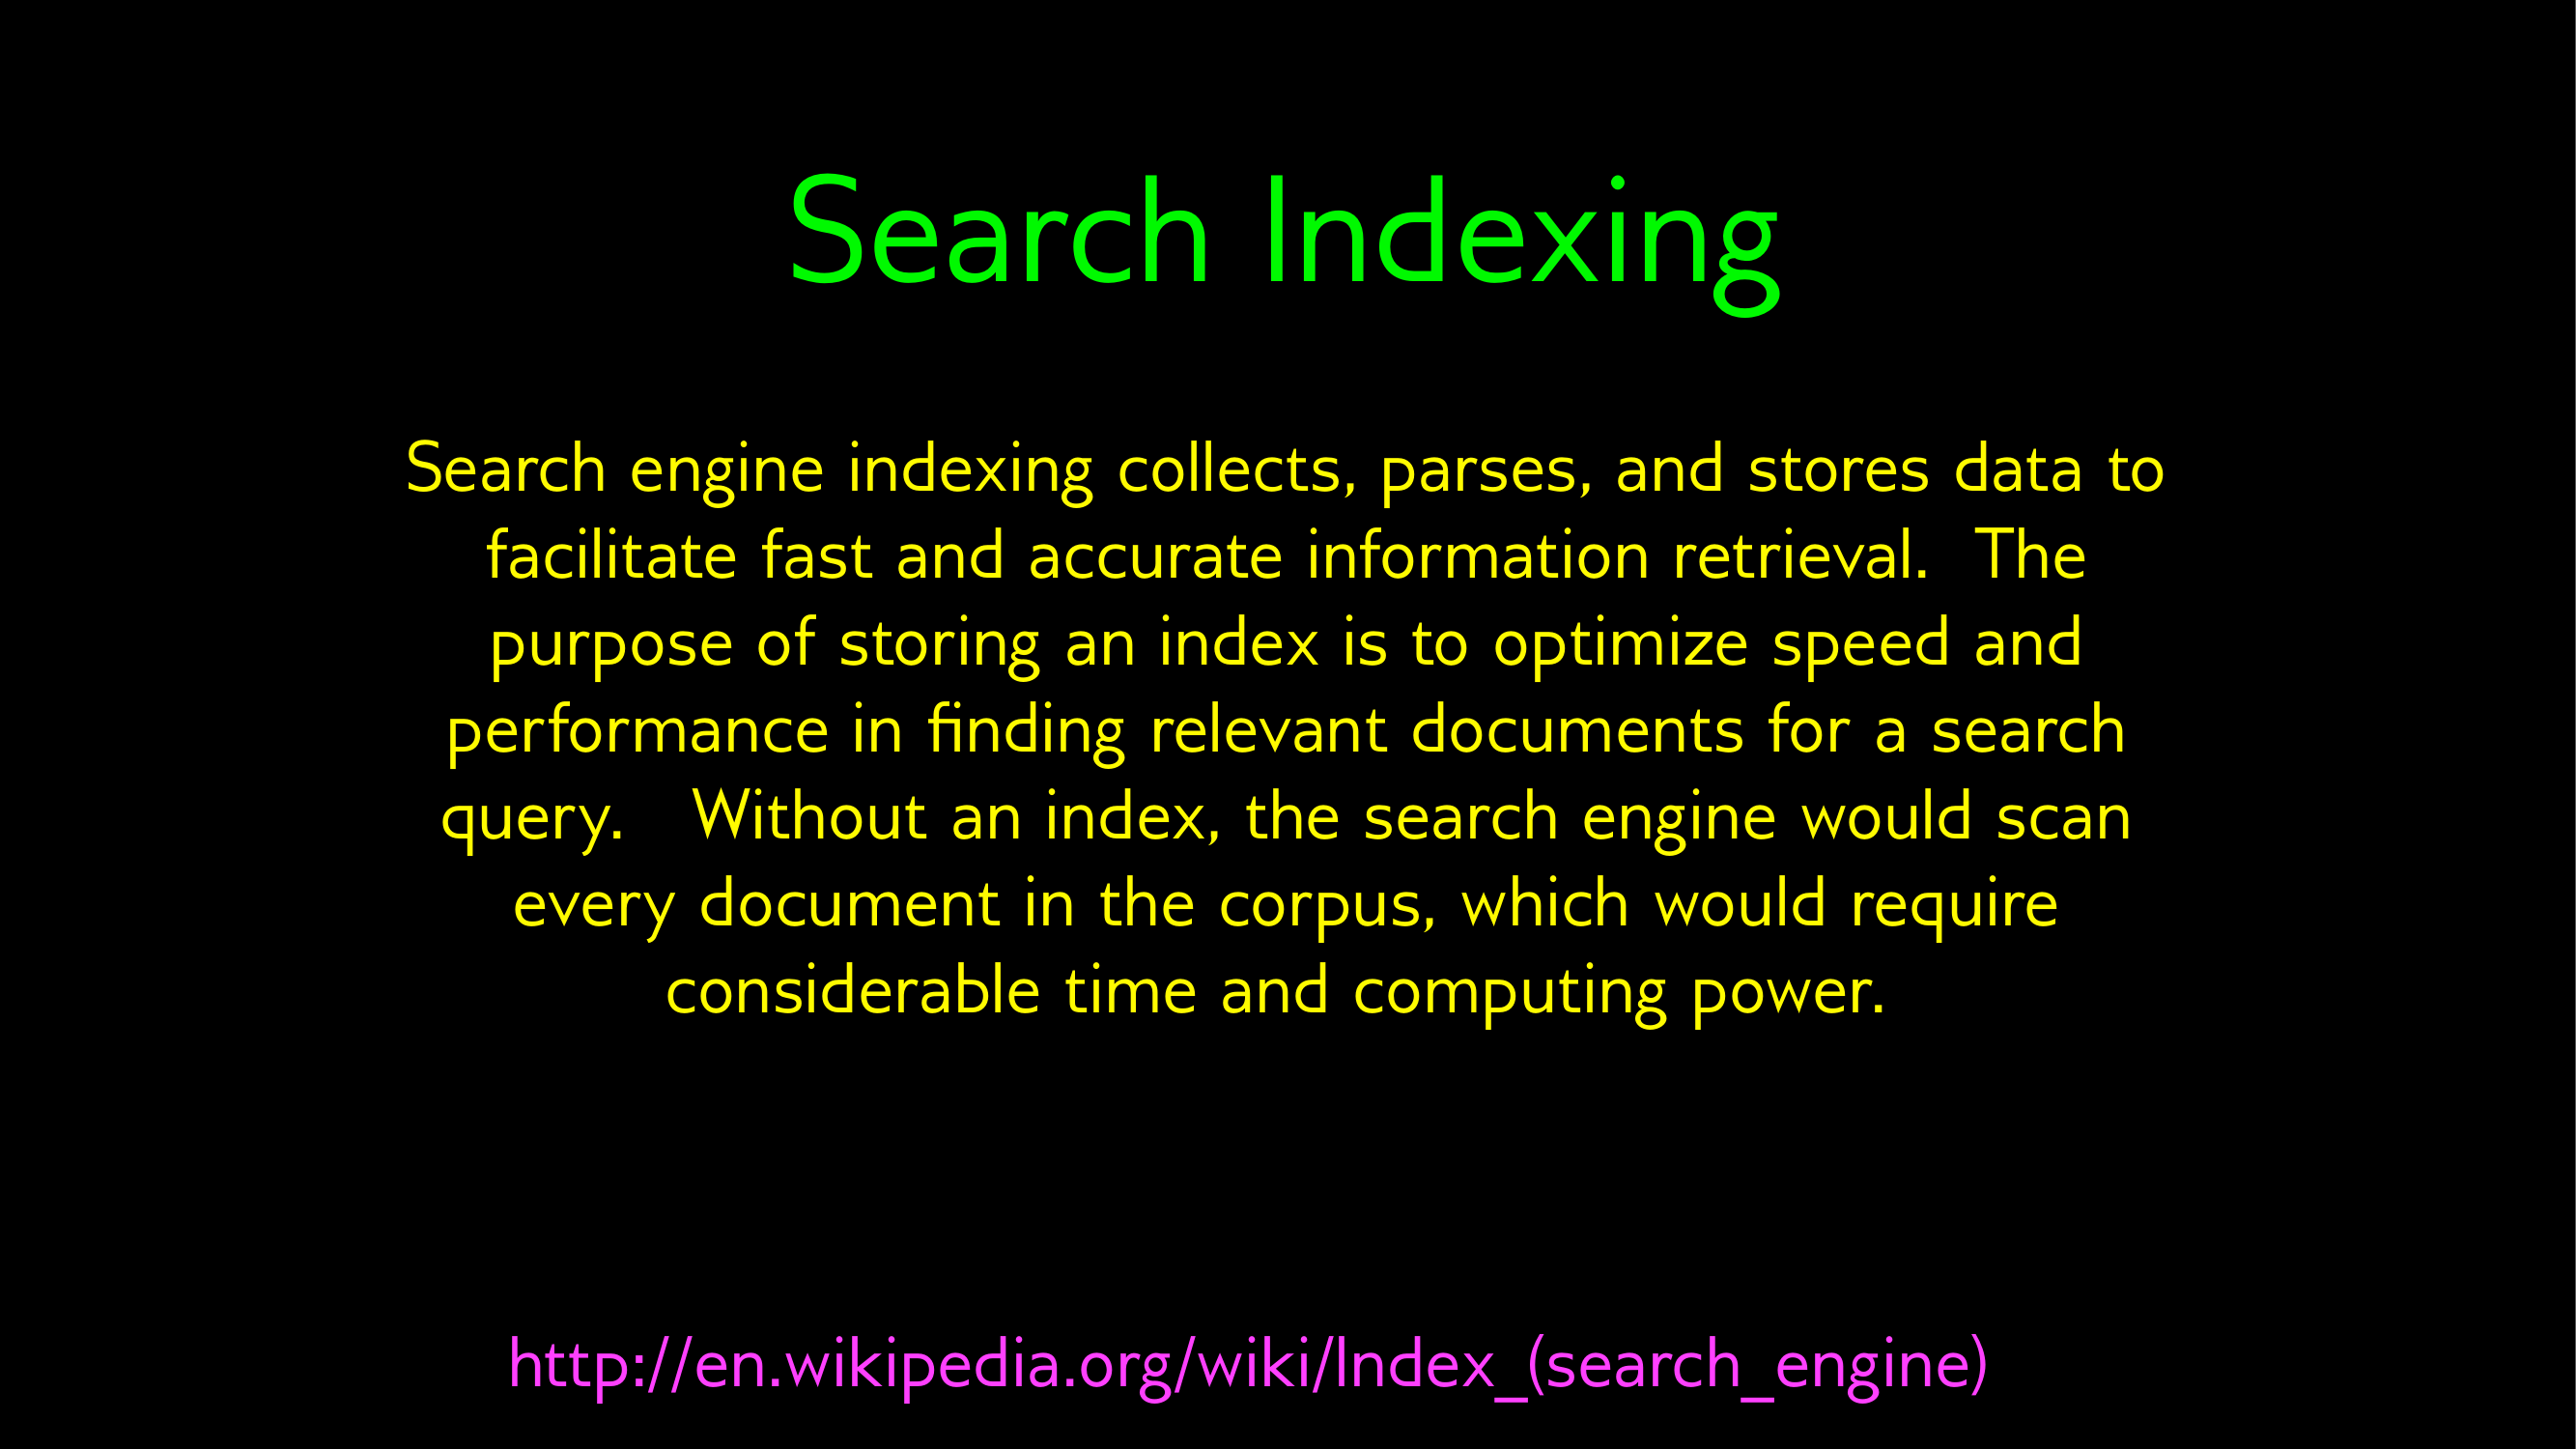

# Search Indexing
Search engine indexing collects, parses, and stores data to facilitate fast and accurate information retrieval.  The purpose of storing an index is to optimize speed and performance in finding relevant documents for a search query.   Without an index, the search engine would scan every document in the corpus, which would require considerable time and computing power.
http://en.wikipedia.org/wiki/Index_(search_engine)